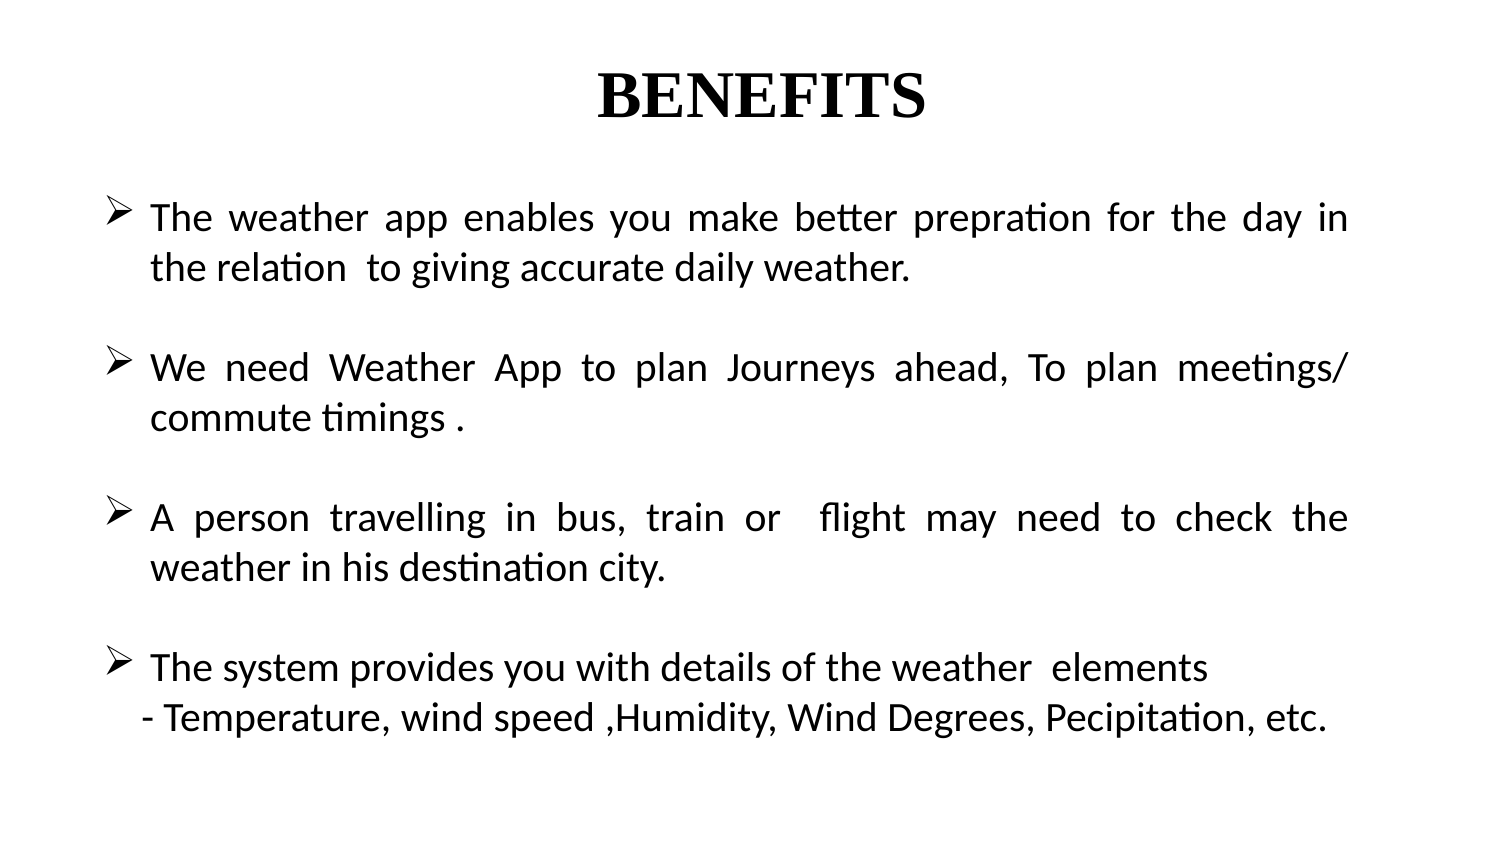

BENEFITS
The weather app enables you make better prepration for the day in the relation  to giving accurate daily weather.

We need Weather App to plan Journeys ahead, To plan meetings/ commute timings .

A person travelling in bus, train or  flight may need to check the weather in his destination city.

The system provides you with details of the weather  elements
    - Temperature, wind speed ,Humidity, Wind Degrees, Pecipitation, etc.